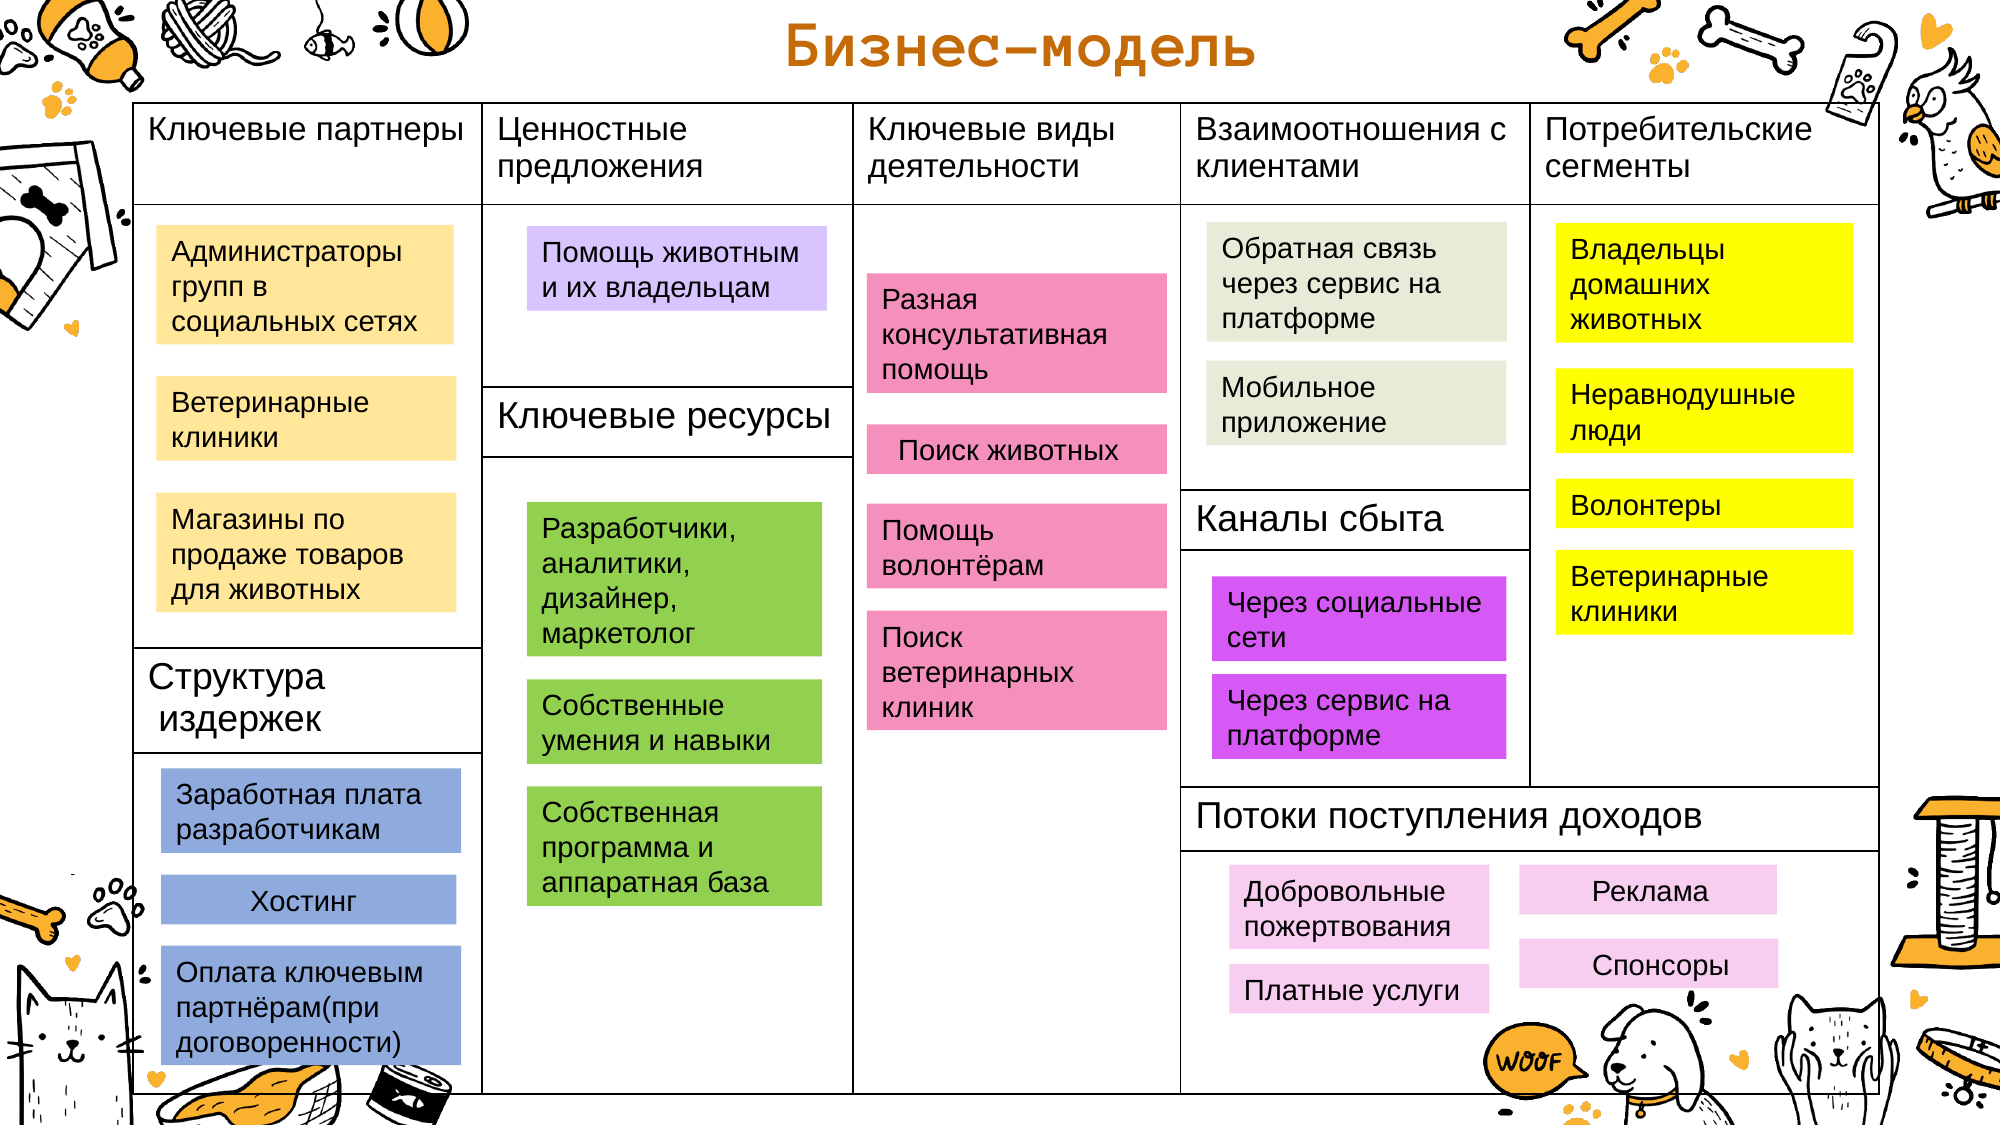

Бизнес-модель
| Ключевые партнеры | Ценностные предложения | Ключевые виды деятельности | Взаимоотношения с клиентами | Потребительские сегменты |
| --- | --- | --- | --- | --- |
|  |  |  |  |  |
|  | Ключевые ресурсы |  |  |  |
|  |  |  |  |  |
|  |  |  | Каналы сбыта |  |
|  |  |  |  |  |
| Структура издержек |  |  |  |  |
|  |  |  |  |  |
|  |  |  | Потоки поступления доходов |  |
|  |  |  |  |  |
Обратная связь через сервис на платформе
Владельцы домашних животных
Администраторы групп в социальных сетях
Помощь животным и их владельцам
Разная консультативная помощь

Мобильное приложение
Неравнодушные люди
Ветеринарные клиники
  Поиск животных
Волонтеры
Магазины по продаже товаров для животных
Разработчики, аналитики, дизайнер, маркетолог
Помощь волонтёрам
Ветеринарные клиники
Через социальные сети
Поиск ветеринарных клиник
Через сервис на платформе
Собственные умения и навыки
Заработная плата разработчикам
Собственная программа и аппаратная база
Добровольные пожертвования
       Реклама
         Хостинг
       Спонсоры
Оплата ключевым партнёрам(при договоренности)
Платные услуги